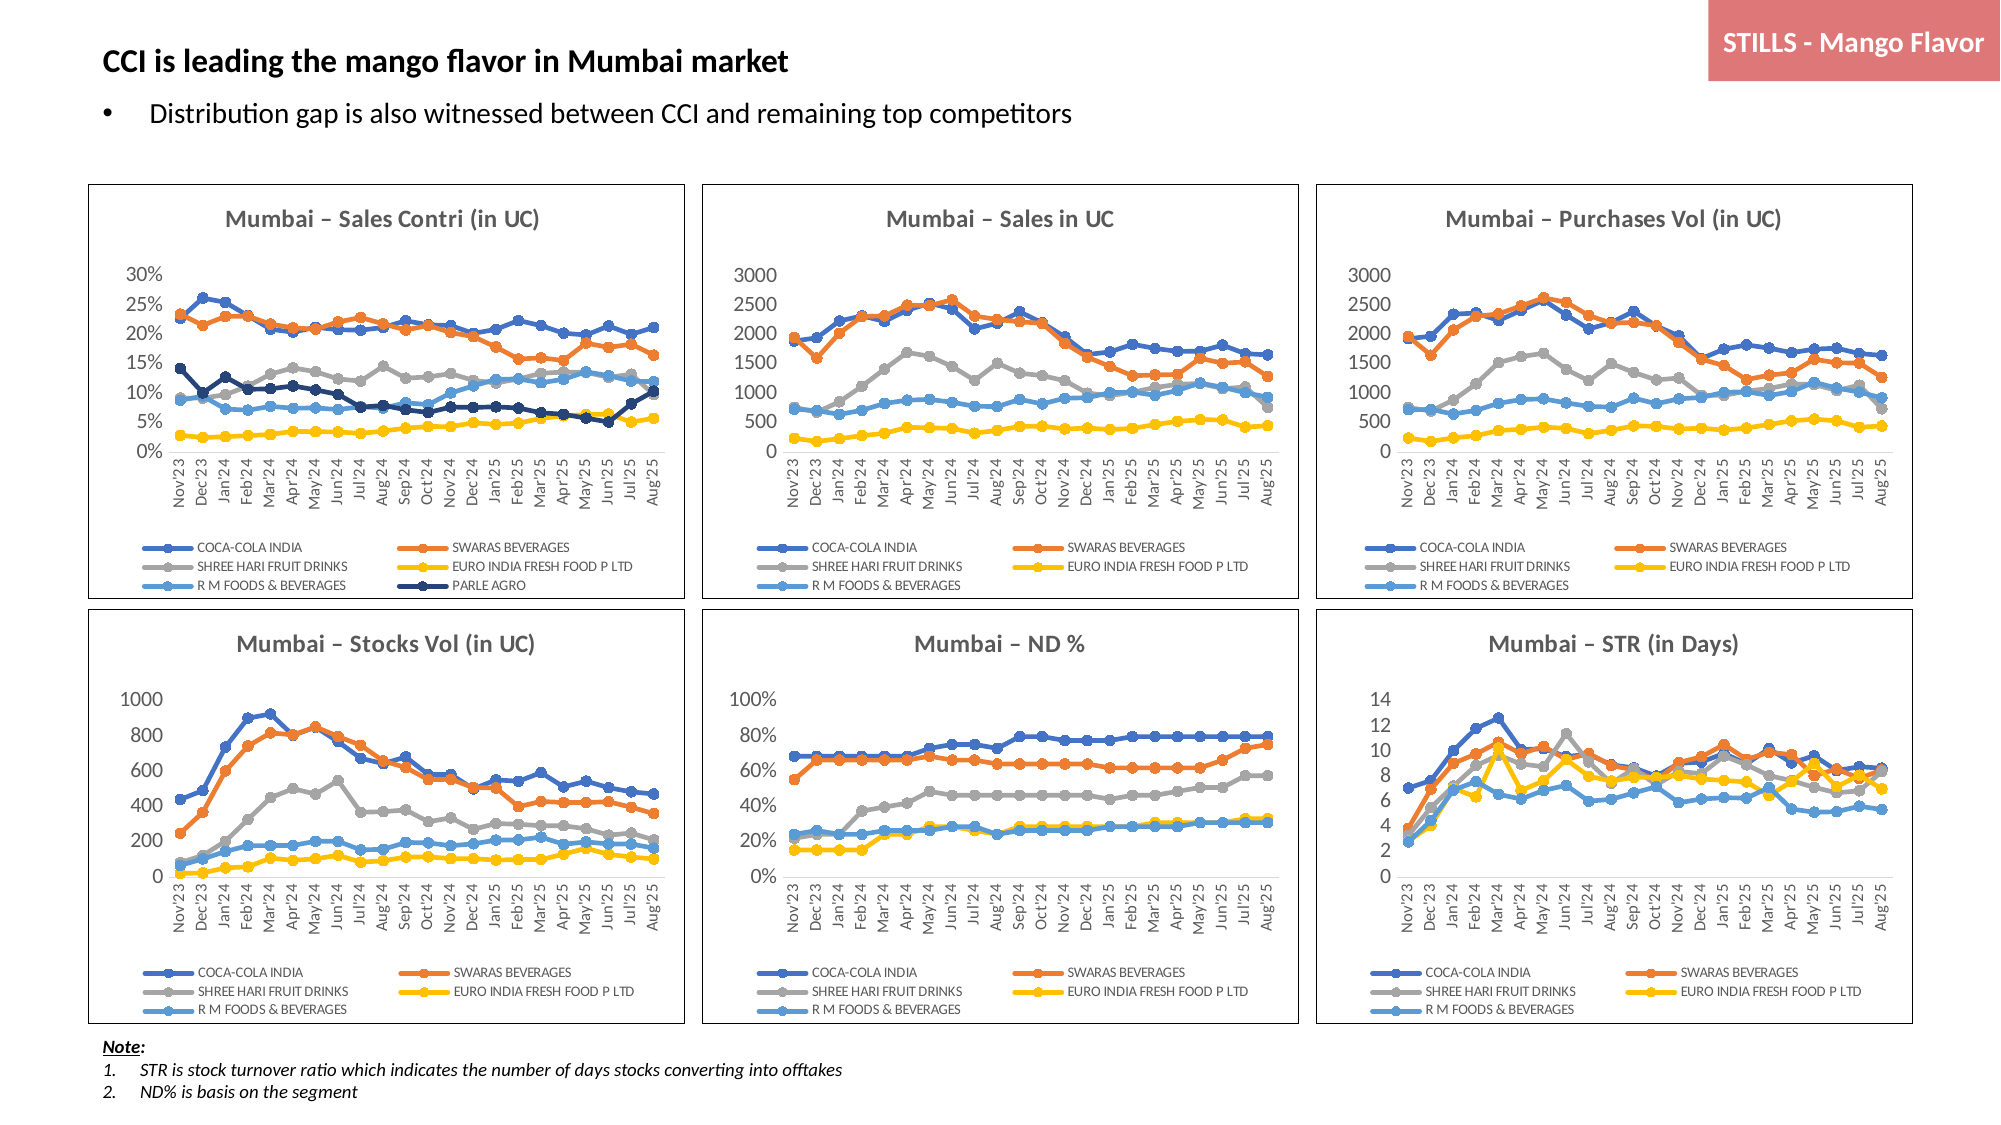

STILLS - Mango Flavor
# CCI is leading the mango flavor in Mumbai market
Distribution gap is also witnessed between CCI and remaining top competitors

### Chart: Mumbai – Sales Contri (in UC)

| Category | COCA-COLA INDIA | SWARAS BEVERAGES | SHREE HARI FRUIT DRINKS | EURO INDIA FRESH FOOD P LTD | R M FOODS & BEVERAGES | PARLE AGRO |
|---|---|---|---|---|---|---|
|  Nov'23 | 0.22857988821956784 | 0.23567950042323996 | 0.09265666168702402 | 0.029186613480186772 | 0.08895739514571847 | 0.14312647849469418 |
|  Dec'23 | 0.26328099050911735 | 0.21677642985658307 | 0.09252882932561969 | 0.025470603817205343 | 0.0960216814964564 | 0.10148951164234092 |
|  Jan'24 | 0.2557041212952657 | 0.23185283829163894 | 0.09848873192584565 | 0.026880816927342736 | 0.07402403872632494 | 0.12854519307020437 |
|  Feb'24 | 0.23307282573041735 | 0.23227813770898512 | 0.11320318770436208 | 0.02876789582071765 | 0.07208499475639145 | 0.10770215738654833 |
|  Mar'24 | 0.21003218203170582 | 0.21876019884437023 | 0.13364304384461667 | 0.03065683639504545 | 0.07856159019732066 | 0.10854053799982376 |
|  Apr'24 | 0.20502962121933255 | 0.21235507936961728 | 0.1442623124811156 | 0.03618237264051738 | 0.07540612278849869 | 0.11344870184690213 |
|  May'24 | 0.21346998578165993 | 0.21016873659553992 | 0.13762762573702447 | 0.035310846531576304 | 0.0759122059159655 | 0.10672424917434231 |
|  Jun'24 | 0.20916524191488084 | 0.22244865476279202 | 0.1254627497435763 | 0.035065772736466966 | 0.07315852887246842 | 0.09887881039773172 |
|  Jul'24 | 0.20838283821494474 | 0.2300870386107422 | 0.1216648004088913 | 0.03255343013684985 | 0.0778818621313036 | 0.0771666286559141 |
|  Aug'24 | 0.21303878121840938 | 0.2191334116730299 | 0.14723425463397363 | 0.036508168689911455 | 0.07571354964319399 | 0.08018686214603608 |
|  Sep'24 | 0.2245483967916347 | 0.20877611779403368 | 0.1266736042728773 | 0.04158566189551608 | 0.08462593215100156 | 0.07276166766687665 |
| Oct'24 | 0.2174781849117193 | 0.2164592335885629 | 0.12887159915560192 | 0.04423292668987692 | 0.08152690152417376 | 0.06816083146663723 |
| Nov'24 | 0.21631073545276278 | 0.2042627977165168 | 0.1344103407563531 | 0.04407172789917897 | 0.1014675144541189 | 0.07743243090962369 |
| Dec'24 | 0.2030243357516202 | 0.1973407428535865 | 0.12289078485796753 | 0.05060543905822652 | 0.1135083653606643 | 0.07678322659215563 |
| Jan'25 | 0.20979950030790523 | 0.17966408358147212 | 0.11857305785201046 | 0.04784425007148328 | 0.12471589808768271 | 0.07779724095686523 |
| Feb'25 | 0.22487962050386645 | 0.15921773594667377 | 0.1252370186999308 | 0.04999157250180171 | 0.12540442153983483 | 0.07565124531886565 |
| Mar'25 | 0.21621636899637892 | 0.16130846318826464 | 0.135041983624162 | 0.05802995027937638 | 0.11877826452109401 | 0.0677349102212976 |
| Apr'25 | 0.20330330176028383 | 0.15684230617524925 | 0.13710585717688584 | 0.0625457387594354 | 0.12480797393305203 | 0.0650278896050948 |
| May'25 | 0.20021868849450336 | 0.1864296646914572 | 0.13657450156009382 | 0.06468299433201166 | 0.13738973180883046 | 0.058543455230308704 |
| Jun'25 | 0.21559201024546176 | 0.17913750978095727 | 0.1281027746320769 | 0.06541768573803083 | 0.13091508905010635 | 0.051833873287891366 |
| Jul'25 | 0.20133981729053332 | 0.18463128568469822 | 0.13346619764347273 | 0.051854456328515805 | 0.12178419752496628 | 0.08282364624246442 |
| Aug'25 | 0.21310896442140614 | 0.1659727731570796 | 0.09863528792089225 | 0.058354841541048134 | 0.12059363547623028 | 0.10452634814707036 |

### Chart: Mumbai – Sales in UC

| Category | COCA-COLA INDIA | SWARAS BEVERAGES | SHREE HARI FRUIT DRINKS | EURO INDIA FRESH FOOD P LTD | R M FOODS & BEVERAGES |
|---|---|---|---|---|---|
|  Nov'23 | 1899.8073201204872 | 1958.8146778526639 | 770.101890862096 | 242.58014285982728 | 739.3559940599316 |
|  Dec'23 | 1954.1202509941998 | 1608.9547927551696 | 686.7661004933736 | 189.04753673253717 | 712.6906959135079 |
|  Jan'24 | 2241.2508391311057 | 2032.1939503510278 | 863.2553591847288 | 235.6108035715574 | 648.8219199239045 |
|  Feb'24 | 2326.772046934248 | 2318.8386558642796 | 1130.110350483409 | 287.1906479659024 | 719.6263668960373 |
|  Mar'24 | 2234.2112543203375 | 2327.055280422053 | 1421.6240089063833 | 326.1112094018442 | 835.6966407636505 |
|  Apr'24 | 2423.255802733286 | 2509.835775250367 | 1705.043806629357 | 427.64135219269696 | 891.22890400979 |
|  May'24 | 2542.7457882739177 | 2503.422988708853 | 1639.3502084686222 | 420.6048263402575 | 904.2275482644793 |
|  Jun'24 | 2445.6118208798443 | 2600.9247743374694 | 1466.9415484330073 | 409.997700992254 | 855.3876417072107 |
|  Jul'24 | 2106.0700656241575 | 2325.42866129098 | 1229.633862252132 | 329.00888255436877 | 787.1313199056076 |
|  Aug'24 | 2201.9993704750336 | 2264.9943441957744 | 1521.8343541122113 | 377.3536630871154 | 782.586098630649 |
|  Sep'24 | 2396.6237834033263 | 2228.2849330520617 | 1351.9979526351658 | 443.84724082374834 | 903.2196380986242 |
| Oct'24 | 2210.461379294417 | 2200.1046966315903 | 1309.8587011704383 | 449.5861328841968 | 828.6443408835627 |
| Nov'24 | 1969.2866531021934 | 1859.602577867857 | 1223.667838474927 | 401.2277307889678 | 923.7573046002888 |
| Dec'24 | 1669.963665409872 | 1623.2136361901746 | 1010.8302769061994 | 416.25179654689475 | 933.6557864879762 |
| Jan'25 | 1713.566845064107 | 1467.4316021830716 | 968.4620809624372 | 390.77462305262037 | 1018.6345901768318 |
| Feb'25 | 1845.307317057448 | 1306.5019075068487 | 1027.6644297764162 | 410.2186508590116 | 1029.0380966506261 |
| Mar'25 | 1773.4802685497352 | 1323.1069319236406 | 1107.6603242156875 | 475.98140826756634 | 974.2597632109398 |
| Apr'25 | 1723.1756212253943 | 1329.3775164391177 | 1162.0936235113047 | 530.1305552276381 | 1057.8581663644375 |
| May'25 | 1725.026458281187 | 1606.2242072376898 | 1176.6865045876818 | 557.2900185420772 | 1183.71029322218 |
| Jun'25 | 1830.1362762134659 | 1520.6781304530077 | 1087.4500157535274 | 555.3233611894608 | 1111.3234358802467 |
| Jul'25 | 1684.2253983038365 | 1544.4570520442264 | 1116.456560412035 | 433.7671183921838 | 1018.7355950940532 |
| Aug'25 | 1663.668618141624 | 1295.6925341787078 | 770.0118744459022 | 455.5562402175386 | 941.4331651140167 |

### Chart: Mumbai – Purchases Vol (in UC)

| Category | COCA-COLA INDIA | SWARAS BEVERAGES | SHREE HARI FRUIT DRINKS | EURO INDIA FRESH FOOD P LTD | R M FOODS & BEVERAGES |
|---|---|---|---|---|---|
|  Nov'23 | 1938.2584959192877 | 1975.6861104862433 | 764.8361678442919 | 246.4519980199772 | 727.9087701081841 |
|  Dec'23 | 1981.6453560810094 | 1658.4230088410543 | 707.8424598868853 | 189.88924437604803 | 732.2183132429595 |
|  Jan'24 | 2356.655940529721 | 2086.9563377591735 | 893.6915075740812 | 249.84576323861293 | 654.7812100399614 |
|  Feb'24 | 2375.8542660241346 | 2320.6408660848583 | 1170.579653983411 | 285.88431770317356 | 718.750990946786 |
|  Mar'24 | 2249.1935501139083 | 2361.400285484853 | 1533.0661009072203 | 374.20301732148016 | 837.2740463290725 |
|  Apr'24 | 2420.623209792427 | 2498.930125159654 | 1634.3942338636302 | 395.3197786818804 | 902.4558862425528 |
|  May'24 | 2594.7699771839434 | 2635.8267161471567 | 1690.903118218375 | 431.07464501976443 | 914.0276331391508 |
|  Jun'24 | 2343.0266283502756 | 2560.4714569733765 | 1415.8195929967328 | 411.3693190549277 | 844.0283831516598 |
|  Jul'24 | 2105.649133634091 | 2334.4451132809027 | 1222.078694443979 | 320.1328927554223 | 786.2222756506158 |
|  Aug'24 | 2214.0863729967023 | 2203.0518184068155 | 1515.2353661870864 | 379.26758290671654 | 771.6775675707484 |
|  Sep'24 | 2407.2276297150756 | 2217.1469453102422 | 1365.1285918739352 | 453.1111985099713 | 925.7437346389745 |
| Oct'24 | 2154.638925868783 | 2158.919435569001 | 1237.2698339940628 | 446.5156349794324 | 829.8563998902183 |
| Nov'24 | 1986.639014693719 | 1871.196321354597 | 1269.5914075048793 | 399.5520735688623 | 913.8924910183416 |
| Dec'24 | 1599.8563201775842 | 1589.987064468675 | 973.5257941457983 | 413.7768965286384 | 937.3256318136837 |
| Jan'25 | 1761.6765742914754 | 1482.0957111789496 | 971.6942383135189 | 380.9636131141593 | 1025.1325731847355 |
| Feb'25 | 1833.3873403899331 | 1242.8247566246532 | 1046.249334545136 | 416.6737224643699 | 1034.9637184609423 |
| Mar'25 | 1778.6818641537384 | 1317.6500115997007 | 1090.960844568432 | 478.59043648305106 | 970.7245911081943 |
| Apr'25 | 1701.4061931176295 | 1359.7256994322738 | 1168.9309443706024 | 539.0568148286457 | 1038.4652222579475 |
| May'25 | 1761.4115003371153 | 1589.3667942336604 | 1159.4173185368288 | 568.7387931694122 | 1197.5816351872388 |
| Jun'25 | 1778.020206162125 | 1528.0617569127362 | 1056.7341830810012 | 539.4992574914568 | 1098.529479698882 |
| Jul'25 | 1685.8276284975423 | 1524.867290466812 | 1147.5660749161962 | 430.28220202456384 | 1028.7687502047024 |
| Aug'25 | 1654.6300757819895 | 1280.0652010618444 | 743.8696217660959 | 451.69524447547985 | 931.2316684746652 |

### Chart: Mumbai – Stocks Vol (in UC)

| Category | COCA-COLA INDIA | SWARAS BEVERAGES | SHREE HARI FRUIT DRINKS | EURO INDIA FRESH FOOD P LTD | R M FOODS & BEVERAGES |
|---|---|---|---|---|---|
|  Nov'23 | 443.1162624226842 | 250.99020059830784 | 84.29197025175067 | 23.06278943219732 | 68.48133387604284 |
|  Dec'23 | 493.9747903761766 | 370.2482916523102 | 125.1114241314529 | 25.587912362729874 | 105.41546527329899 |
|  Jan'24 | 740.6163382945169 | 604.7289270017875 | 205.7806846855329 | 54.704263167057235 | 147.80386220050545 |
|  Feb'24 | 904.7430812274238 | 746.8131565207995 | 329.6127131988493 | 60.367272192598236 | 180.0580990998413 |
|  Mar'24 | 928.5683719907389 | 820.9633233096844 | 453.0541893655767 | 109.98762119284993 | 181.1228908154655 |
|  Apr'24 | 807.3821647387032 | 809.9253973922857 | 504.4724258923676 | 96.91085124326534 | 182.34256253070458 |
|  May'24 | 853.7222927821908 | 855.4136763399929 | 473.43024799968737 | 106.09454064348766 | 205.2862089407079 |
|  Jun'24 | 770.9977857891487 | 800.3342222238894 | 550.0189098980268 | 126.00656388492 | 205.407842642645 |
|  Jul'24 | 676.5167013539581 | 751.1774433032166 | 370.4186997562553 | 86.82909891958285 | 156.59128999875873 |
|  Aug'24 | 646.7241509075354 | 661.6361921047145 | 373.7855303302988 | 94.80382597534616 | 159.6214375153978 |
|  Sep'24 | 684.5244849958112 | 624.3063675761152 | 383.68401221798644 | 115.91802163234773 | 199.11436014892695 |
| Oct'24 | 584.6037299722725 | 555.2515965179537 | 316.2127275141566 | 117.2534009969037 | 196.18521754950916 |
| Nov'24 | 585.549688746409 | 557.6221886417393 | 338.29913607988124 | 106.60908497612918 | 180.05809909984123 |
| Dec'24 | 502.57393176372545 | 510.7126955538871 | 273.52131583528615 | 106.78256260060718 | 191.06763507696314 |
| Jan'25 | 554.2821041049305 | 508.44676879116685 | 306.24690901498803 | 98.89054762080286 | 211.8746480245514 |
| Feb'25 | 546.5856487335666 | 402.1793987064609 | 301.80269265725076 | 102.16059750311607 | 213.08670703120703 |
| Mar'25 | 595.701808394007 | 431.78147560577816 | 293.85697250250826 | 101.54895252397773 | 228.91081072921102 |
| Apr'25 | 514.4105895166493 | 425.8818859477264 | 293.5566125448341 | 132.59271391509475 | 188.67718536939236 |
| May'25 | 546.9192926927864 | 426.1850179238521 | 276.2357373077298 | 165.55811099192283 | 201.50480985649773 |
| Jun'25 | 509.94096759340067 | 429.9349580433566 | 240.1536513912348 | 131.3081353113977 | 190.36060065641405 |
| Jul'25 | 486.3968852553098 | 399.16731896011737 | 252.15303555712546 | 115.69173663628091 | 189.45155640142235 |
| Aug'25 | 474.0794790140991 | 362.9427829978307 | 212.78900186752253 | 105.17788367991245 | 166.65811341514848 |

### Chart: Mumbai – ND %

| Category | COCA-COLA INDIA | SWARAS BEVERAGES | SHREE HARI FRUIT DRINKS | EURO INDIA FRESH FOOD P LTD | R M FOODS & BEVERAGES |
|---|---|---|---|---|---|
|  Nov'23 | 0.6888888888888889 | 0.5555555555555556 | 0.2222222222222222 | 0.15555555555555556 | 0.24444444444444444 |
|  Dec'23 | 0.6888888888888889 | 0.6666666666666666 | 0.24444444444444444 | 0.15555555555555556 | 0.26666666666666666 |
|  Jan'24 | 0.6888888888888889 | 0.6666666666666666 | 0.24444444444444444 | 0.15555555555555556 | 0.24444444444444444 |
|  Feb'24 | 0.6888888888888889 | 0.6666666666666666 | 0.37777777777777777 | 0.15555555555555556 | 0.24444444444444444 |
|  Mar'24 | 0.6888888888888889 | 0.6666666666666666 | 0.4 | 0.24444444444444444 | 0.26666666666666666 |
|  Apr'24 | 0.6888888888888889 | 0.6666666666666666 | 0.4222222222222222 | 0.24444444444444444 | 0.26666666666666666 |
|  May'24 | 0.7333333333333333 | 0.6888888888888889 | 0.4888888888888889 | 0.28888888888888886 | 0.26666666666666666 |
|  Jun'24 | 0.7555555555555555 | 0.6666666666666666 | 0.4666666666666667 | 0.28888888888888886 | 0.28888888888888886 |
|  Jul'24 | 0.7555555555555555 | 0.6666666666666666 | 0.4666666666666667 | 0.26666666666666666 | 0.28888888888888886 |
|  Aug'24 | 0.7333333333333333 | 0.6444444444444445 | 0.4666666666666667 | 0.24444444444444444 | 0.24444444444444444 |
|  Sep'24 | 0.8 | 0.6444444444444445 | 0.4666666666666667 | 0.28888888888888886 | 0.26666666666666666 |
|  Oct'24 | 0.8 | 0.6444444444444445 | 0.4666666666666667 | 0.28888888888888886 | 0.26666666666666666 |
| Nov'24 | 0.7777777777777778 | 0.6444444444444445 | 0.4666666666666667 | 0.28888888888888886 | 0.26666666666666666 |
| Dec'24 | 0.7777777777777778 | 0.6444444444444445 | 0.4666666666666667 | 0.28888888888888886 | 0.26666666666666666 |
| Jan'25 | 0.7777777777777778 | 0.6222222222222222 | 0.4444444444444444 | 0.28888888888888886 | 0.28888888888888886 |
| Feb'25 | 0.8 | 0.6222222222222222 | 0.4666666666666667 | 0.28888888888888886 | 0.28888888888888886 |
| Mar'25 | 0.8 | 0.6222222222222222 | 0.4666666666666667 | 0.3111111111111111 | 0.28888888888888886 |
| Apr'25 | 0.8 | 0.6222222222222222 | 0.4888888888888889 | 0.3111111111111111 | 0.28888888888888886 |
| May'25 | 0.8 | 0.6222222222222222 | 0.5111111111111111 | 0.3111111111111111 | 0.3111111111111111 |
| Jun'25 | 0.8 | 0.6666666666666666 | 0.5111111111111111 | 0.3111111111111111 | 0.3111111111111111 |
| Jul'25 | 0.8 | 0.7333333333333333 | 0.5777777777777777 | 0.3333333333333333 | 0.3111111111111111 |
| Aug'25 | 0.8 | 0.7555555555555555 | 0.5777777777777777 | 0.3333333333333333 | 0.3111111111111111 |

### Chart: Mumbai – STR (in Days)

| Category | COCA-COLA INDIA | SWARAS BEVERAGES | SHREE HARI FRUIT DRINKS | EURO INDIA FRESH FOOD P LTD | R M FOODS & BEVERAGES |
|---|---|---|---|---|---|
|  Nov'23 | 7.113903531561684 | 3.908078290816336 | 3.3383960267911794 | 2.899722414989591 | 2.825 |
|  Dec'23 | 7.709981562704813 | 7.018576871297979 | 5.55632905186783 | 4.128227960819235 | 4.511314247921391 |
|  Jan'24 | 10.078656937275287 | 9.076019673402033 | 7.270514820592823 | 7.081509002572163 | 6.948004774012765 |
|  Feb'24 | 11.859633612925304 | 9.822934949044406 | 8.895757611869152 | 6.411078546307152 | 7.631421353045757 |
|  Mar'24 | 12.676211925328023 | 10.760114541156938 | 9.719977074866664 | 10.286743753871567 | 6.610351053731289 |
|  Apr'24 | 10.162012609958369 | 9.842366924585141 | 9.02405494210385 | 6.911822132644708 | 6.240201739603138 |
|  May'24 | 10.240319755885805 | 10.42177740080027 | 8.808137815457414 | 7.693405512681005 | 6.924395728386092 |
|  Jun'24 | 9.61535770550415 | 9.385197918323728 | 11.435749958687547 | 9.37371158225755 | 7.324093656645427 |
|  Jul'24 | 9.797280597680725 | 9.852339227654026 | 9.187914133946663 | 8.049288810947672 | 6.067646178194107 |
|  Aug'24 | 8.957807557603697 | 8.90947207480071 | 7.491261216615636 | 7.662617260934145 | 6.220981758733437 |
|  Sep'24 | 8.711420180736276 | 8.545291460994067 | 8.655606578278931 | 7.9655776460950305 | 6.72371118649122 |
| Oct'24 | 8.066376518121217 | 7.697439908076064 | 7.362998910160185 | 7.954490738989762 | 7.221010076385503 |
| Nov'24 | 9.068900903091988 | 9.145758860515837 | 8.43212784222227 | 8.104068692804683 | 5.945037722783105 |
| Dec'24 | 9.17894516886476 | 9.596233586943946 | 8.253017666338032 | 7.824274120464011 | 6.241660957051674 |
| Jan'25 | 9.865739538493418 | 10.56787002887233 | 9.644704639003226 | 7.718417534058608 | 6.343959676086599 |
| Feb'25 | 9.03419291316601 | 9.388789706365397 | 8.9571866645699 | 7.595701017787084 | 6.315747284386861 |
| Mar'25 | 10.244774344670237 | 9.953341402897486 | 8.091503744771908 | 6.507067289149765 | 7.166240453398764 |
| Apr'25 | 9.105005193318942 | 9.771037467369814 | 7.704608735021031 | 7.628456301059393 | 5.43991088478676 |
| May'25 | 9.670018884087694 | 8.0926703682495 | 7.160097404905649 | 9.060852011065387 | 5.1920615507139205 |
| Jun'25 | 8.498383270003337 | 8.623137242340713 | 6.7356533737848725 | 7.211830812266642 | 5.224400145419293 |
| Jul'25 | 8.808265814793682 | 7.882772274029509 | 6.888461098436323 | 8.134775131148233 | 5.67200409808976 |
| Aug'25 | 8.69128860895489 | 8.543504411291943 | 8.428525289469935 | 7.04177699487877 | 5.399291896144768 |
Note:
STR is stock turnover ratio which indicates the number of days stocks converting into offtakes
ND% is basis on the segment